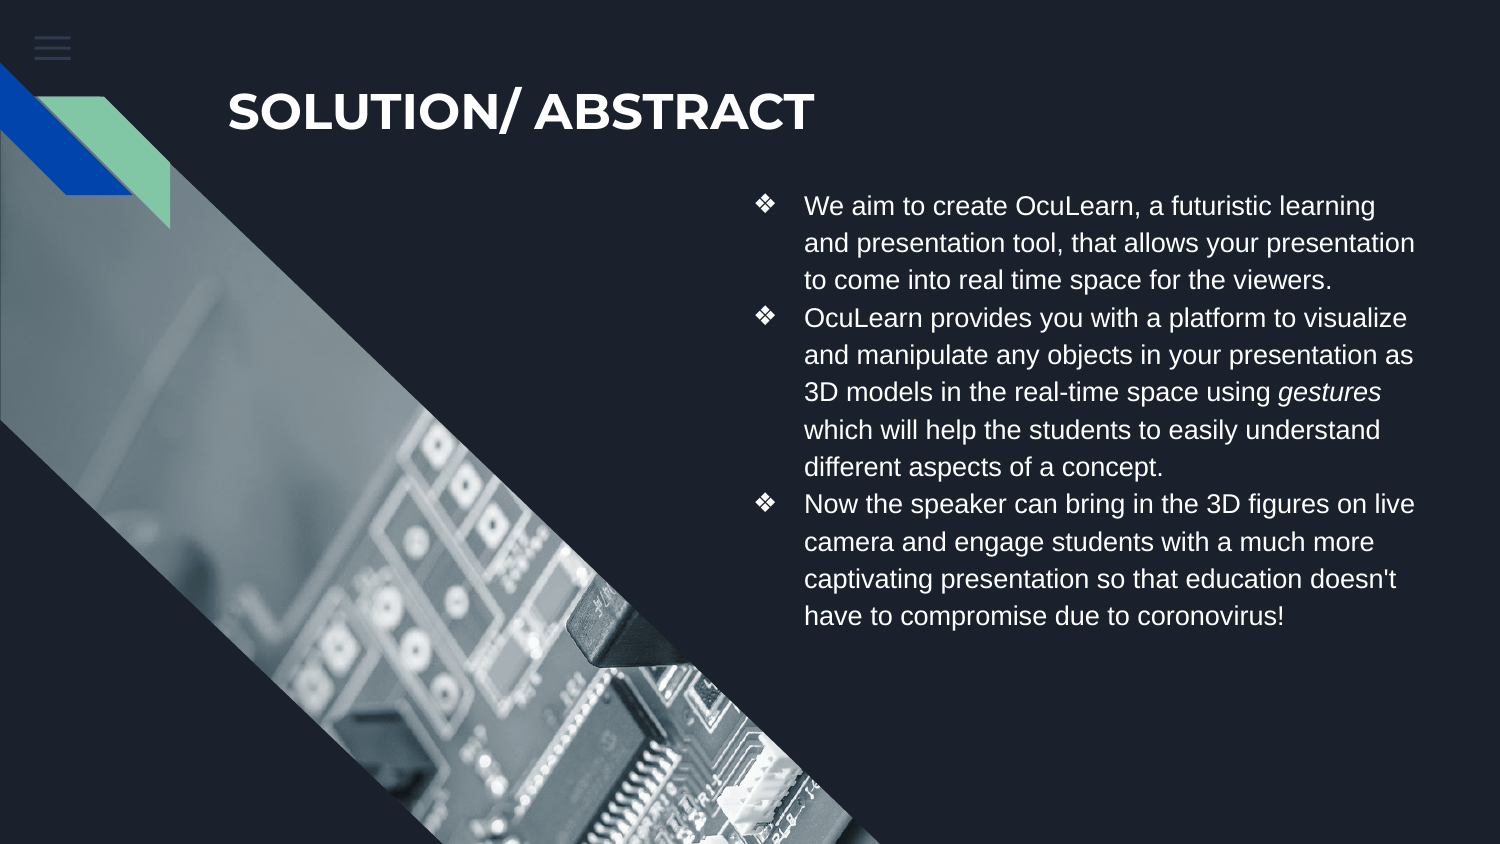

# SOLUTION/ ABSTRACT
We aim to create OcuLearn, a futuristic learning and presentation tool, that allows your presentation to come into real time space for the viewers.
OcuLearn provides you with a platform to visualize and manipulate any objects in your presentation as 3D models in the real-time space using gestures which will help the students to easily understand different aspects of a concept.
Now the speaker can bring in the 3D figures on live camera and engage students with a much more captivating presentation so that education doesn't have to compromise due to coronovirus!